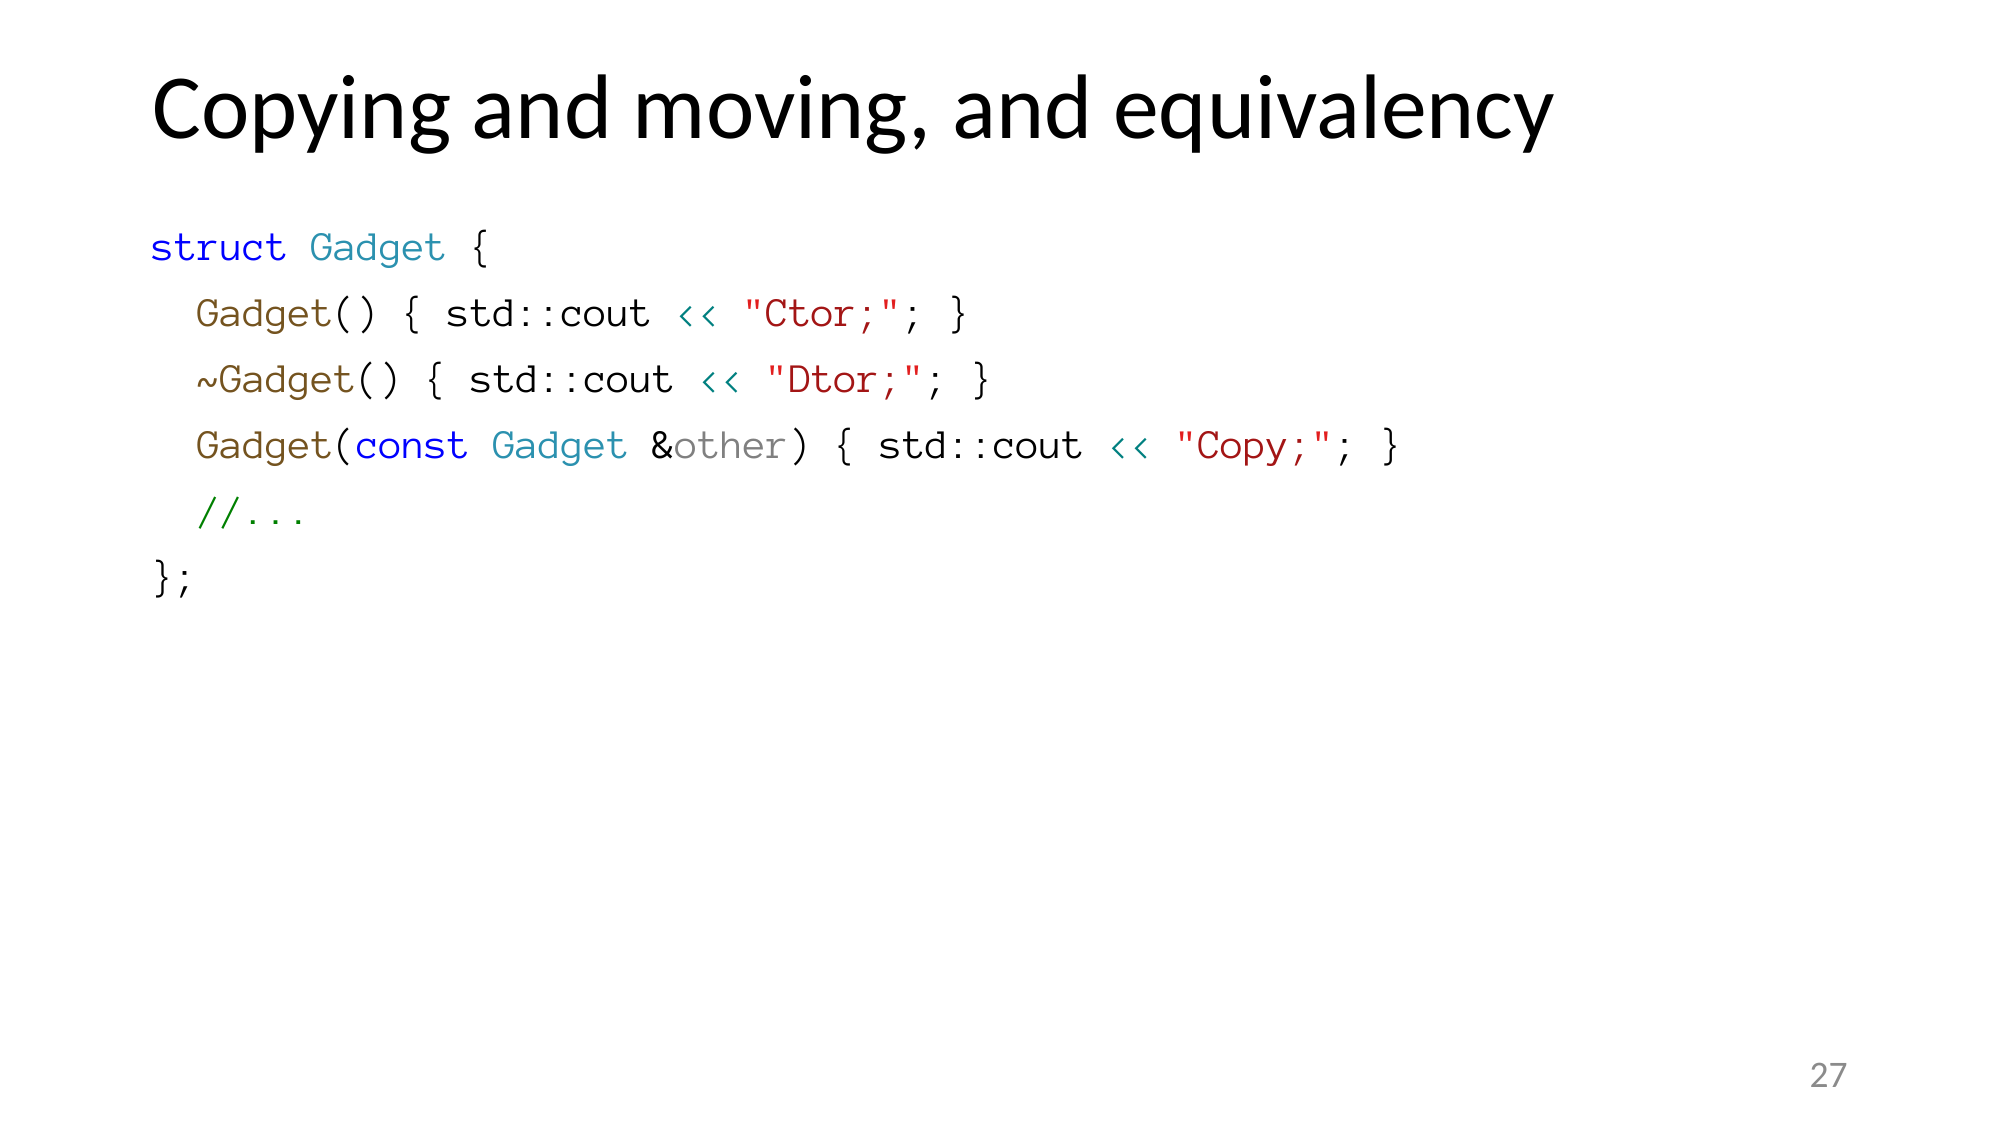

# Copying and moving, and equivalency
struct Gadget {
  Gadget() { std::cout << "Ctor;"; }
  ~Gadget() { std::cout << "Dtor;"; }
  Gadget(const Gadget &other) { std::cout << "Copy;"; }
  //...
};
27